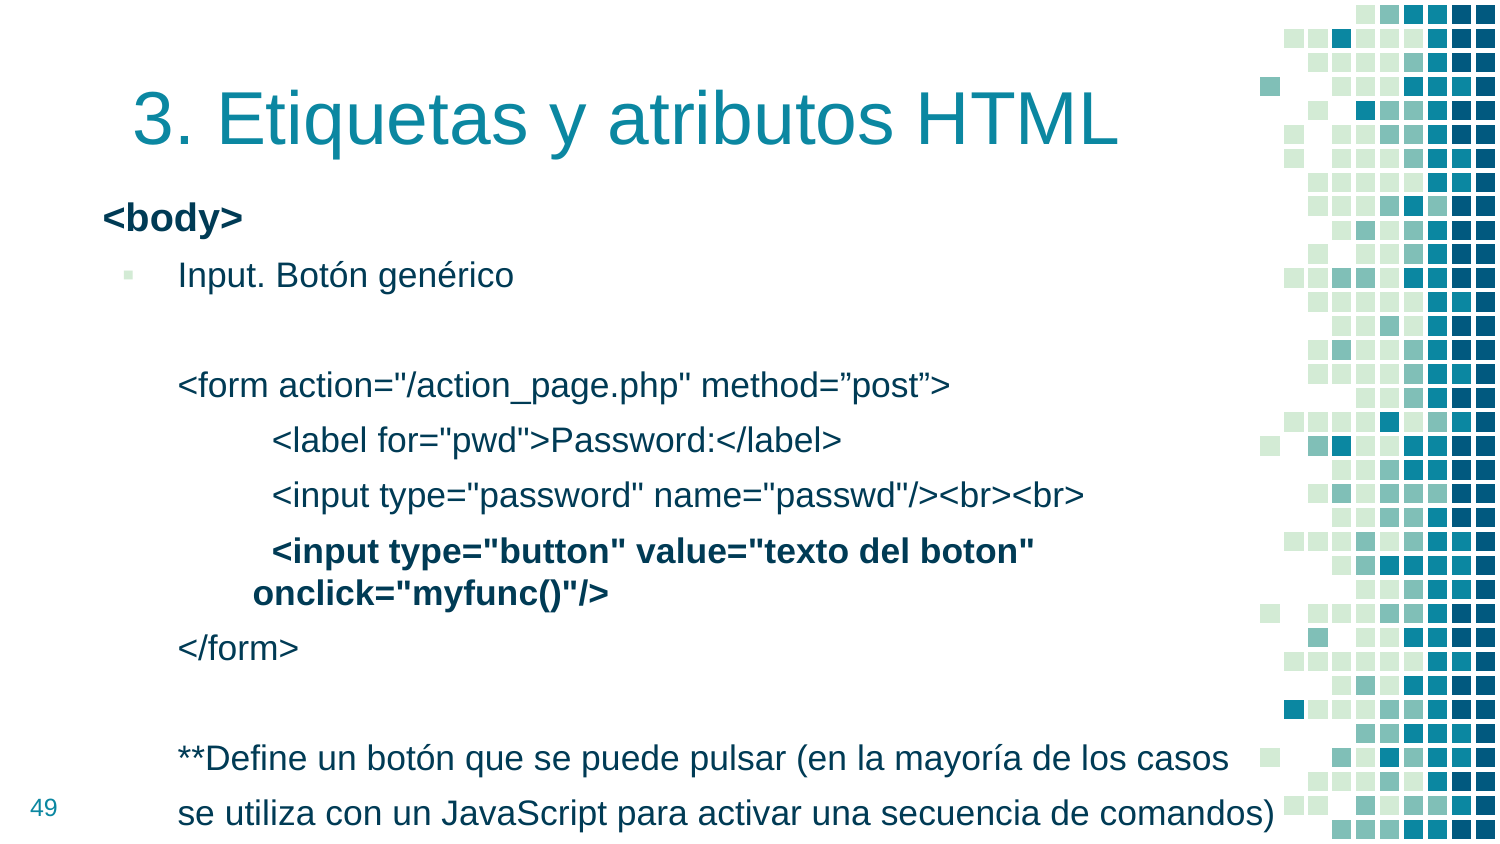

# 3. Etiquetas y atributos HTML
<body>
Input. Botón genérico

<form action="/action_page.php" method=”post”>
  <label for="pwd">Password:</label>
  <input type="password" name="passwd"/><br><br>
  <input type="button" value="texto del boton" onclick="myfunc()"/>
</form>

**Define un botón que se puede pulsar (en la mayoría de los casos
se utiliza con un JavaScript para activar una secuencia de comandos)

49